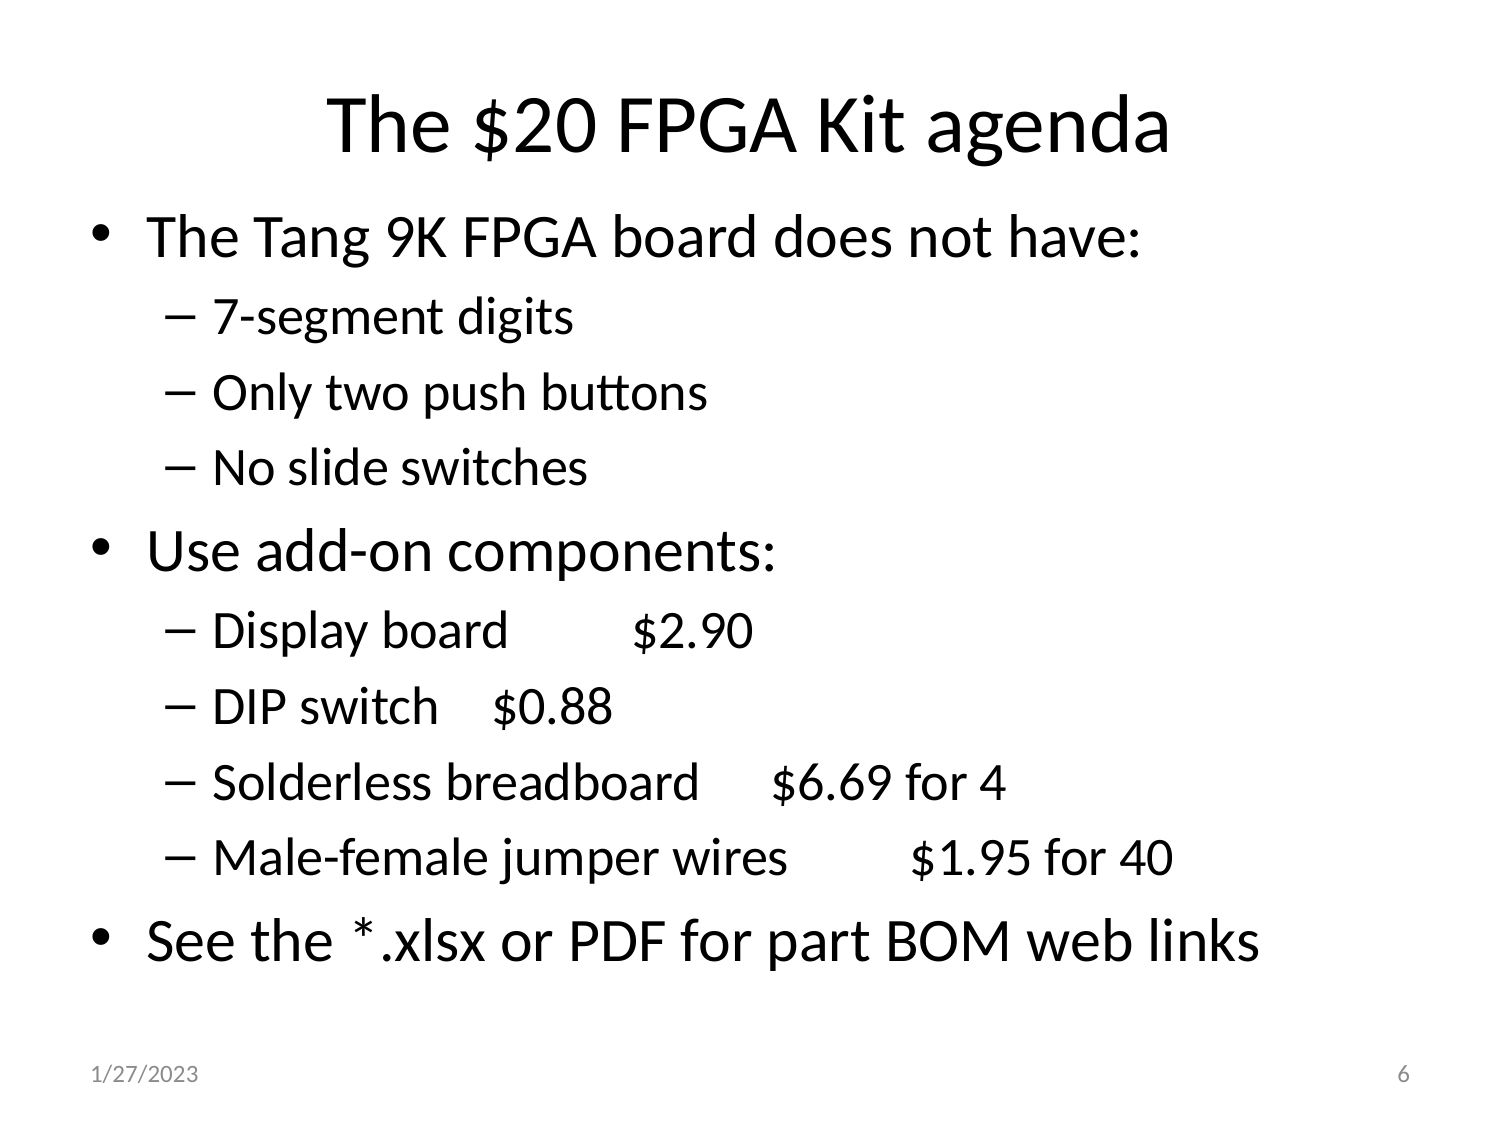

# The $20 FPGA Kit agenda
The Tang 9K FPGA board does not have:
7-segment digits
Only two push buttons
No slide switches
Use add-on components:
Display board			$2.90
DIP switch			$0.88
Solderless breadboard	$6.69 for 4
Male-female jumper wires	$1.95 for 40
See the *.xlsx or PDF for part BOM web links

1/27/2023
6